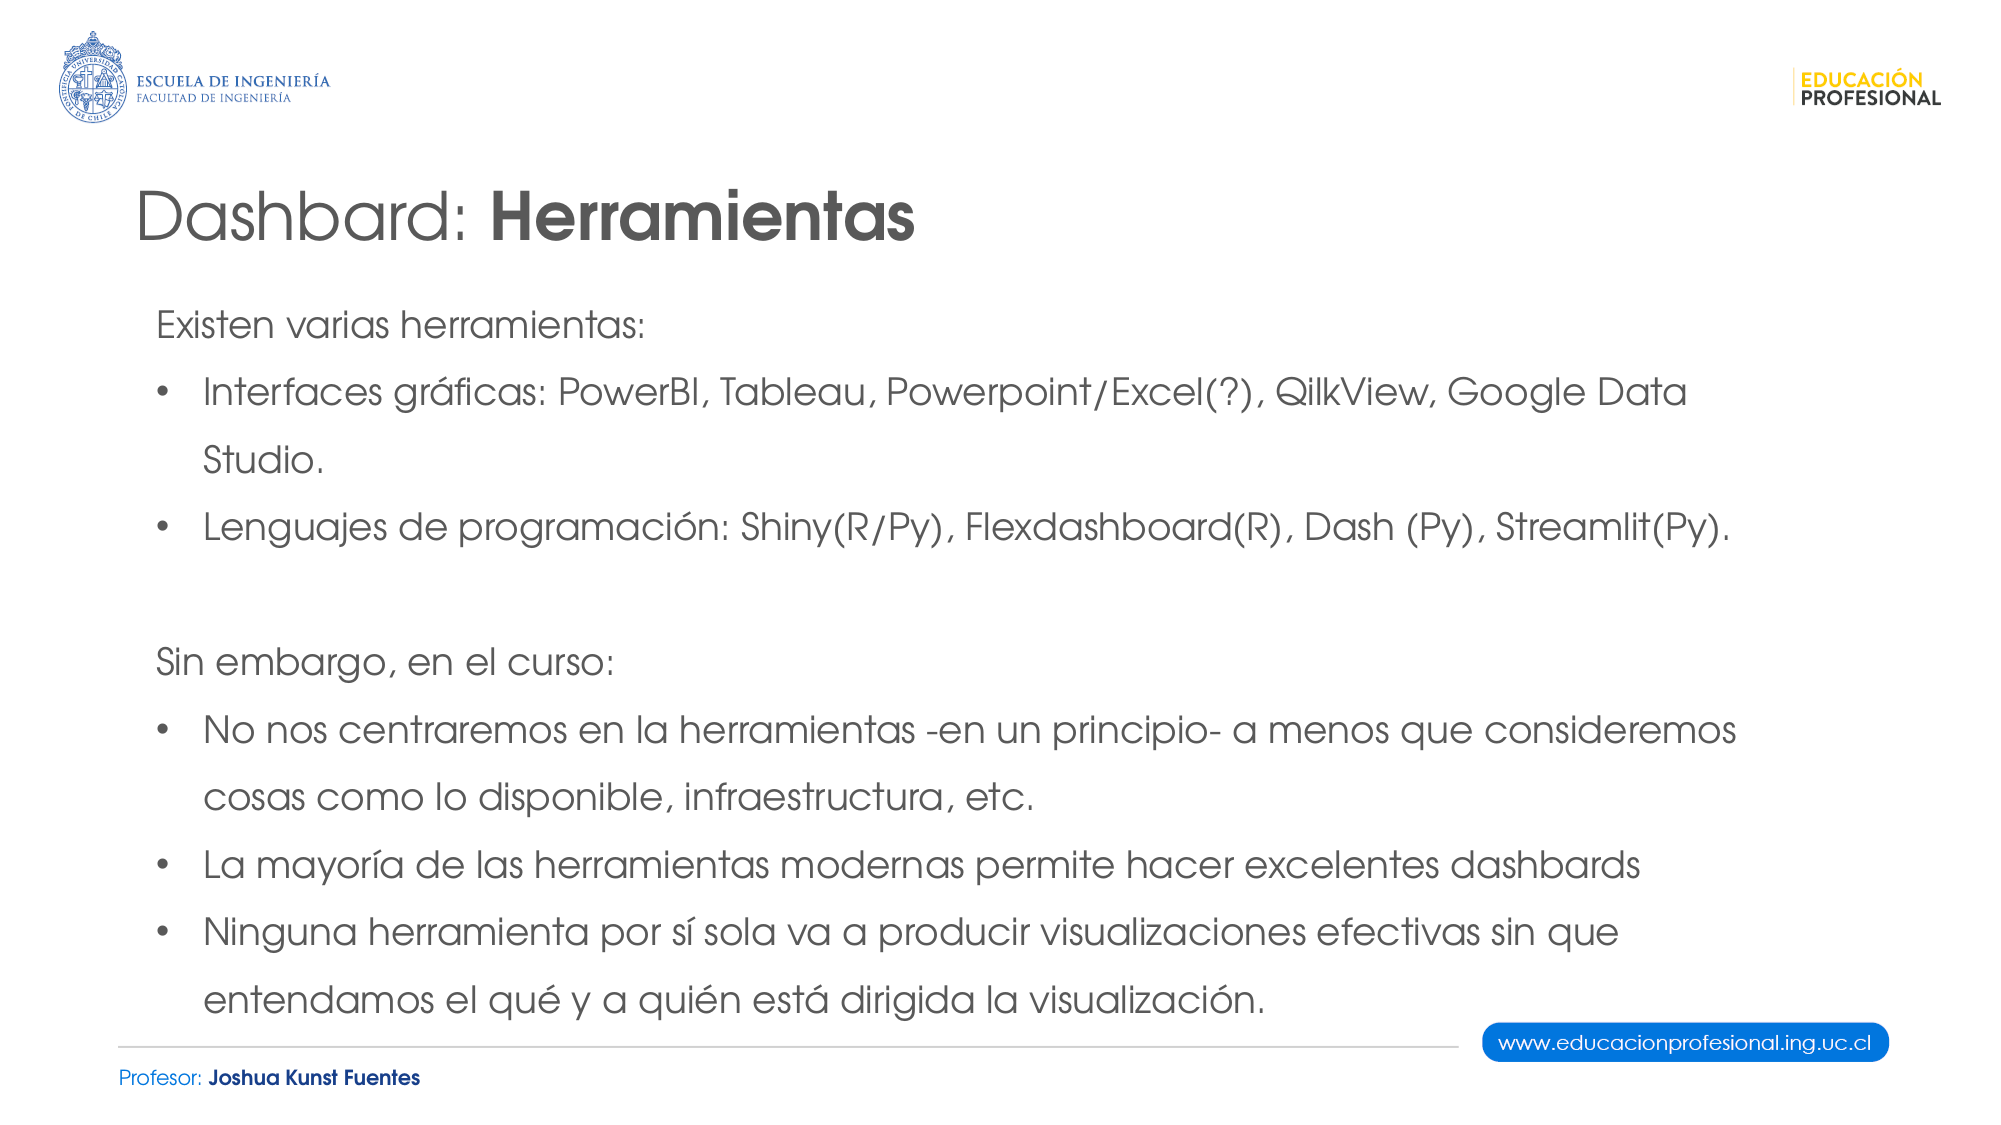

Dashbard: Herramientas
Existen varias herramientas:
Interfaces gráficas: PowerBI, Tableau, Powerpoint/Excel(?), QilkView, Google Data Studio.
Lenguajes de programación: Shiny(R/Py), Flexdashboard(R), Dash (Py), Streamlit(Py).

Sin embargo, en el curso:
No nos centraremos en la herramientas -en un principio- a menos que consideremos cosas como lo disponible, infraestructura, etc.
La mayoría de las herramientas modernas permite hacer excelentes dashbards
Ninguna herramienta por sí sola va a producir visualizaciones efectivas sin que entendamos el qué y a quién está dirigida la visualización.